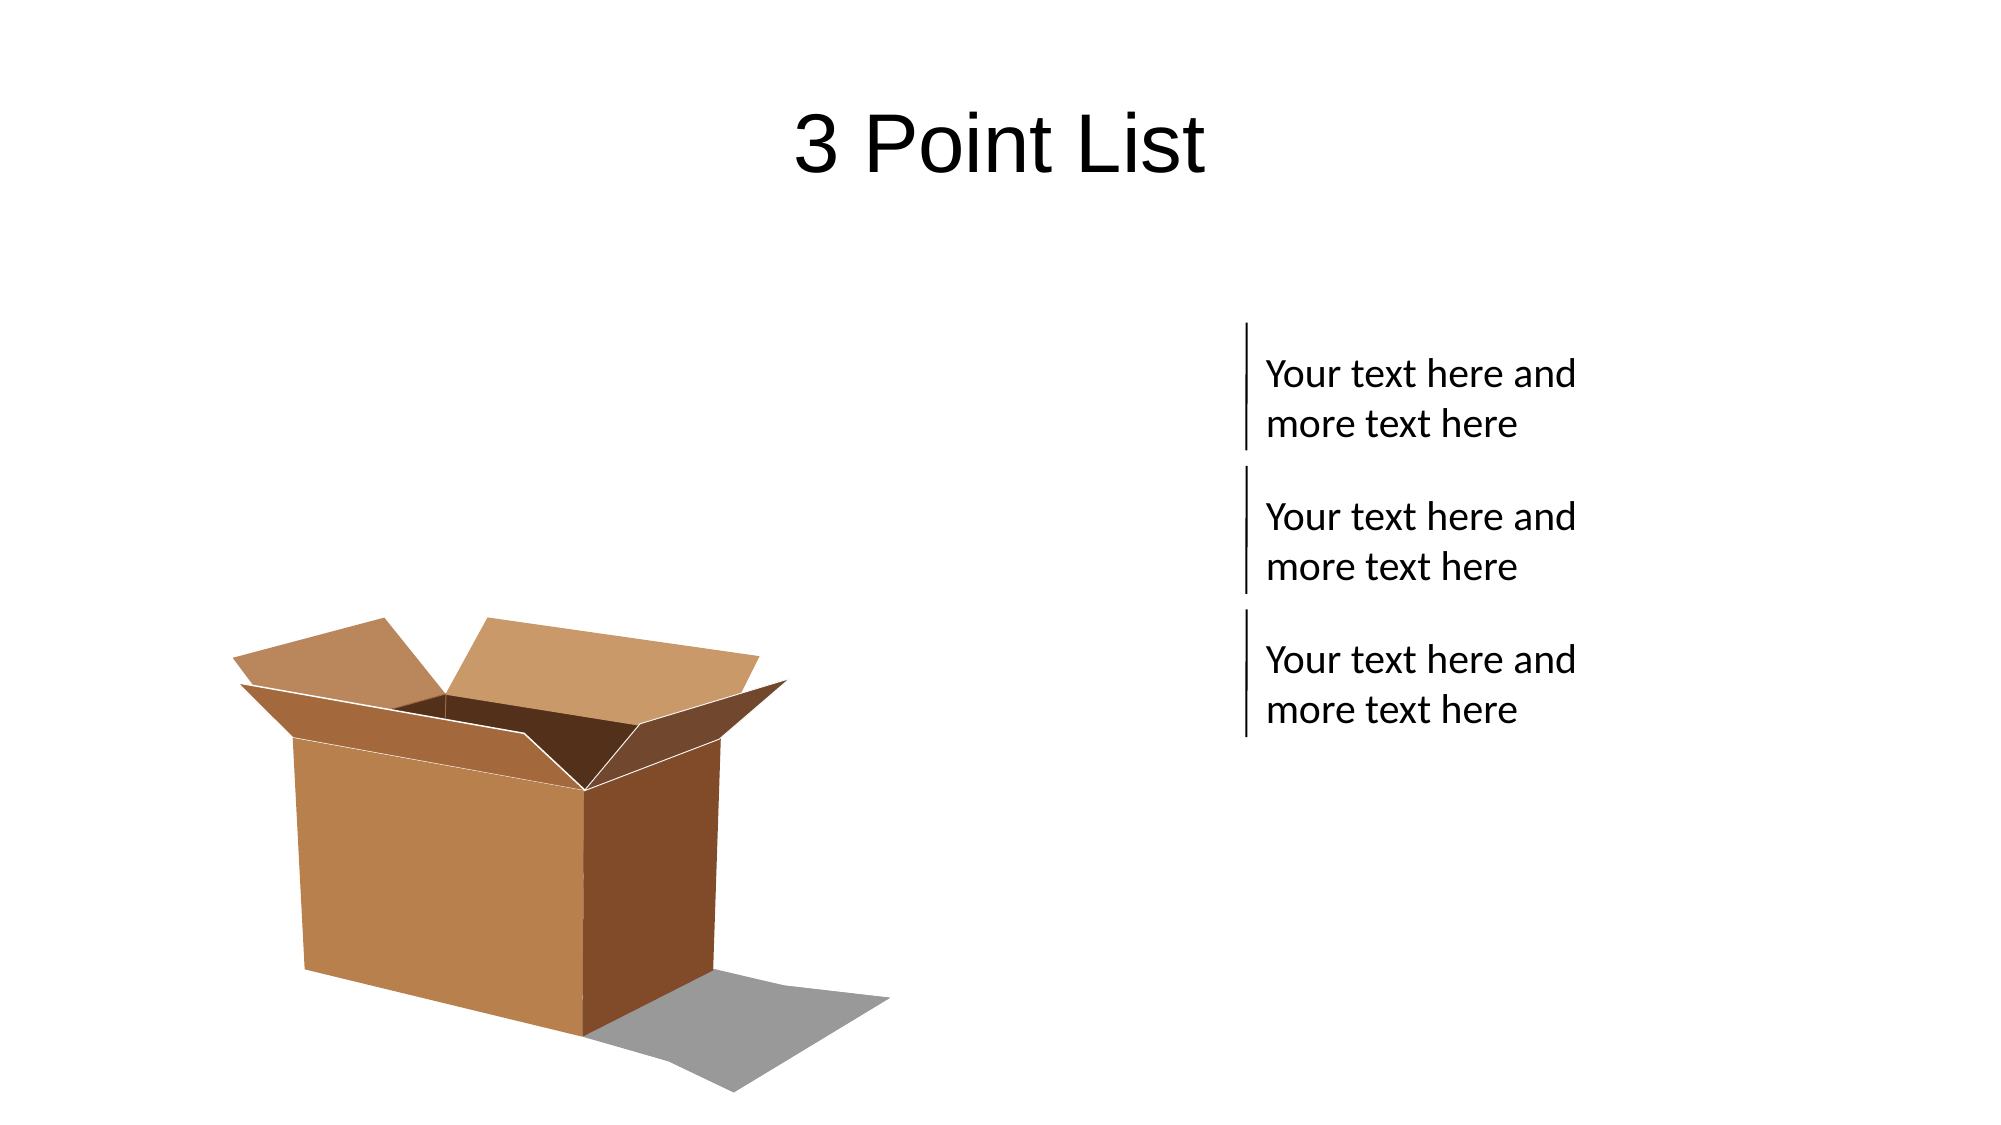

# 3 Point List
Your text here and more text here
Your text here and more text here
Your text here and more text here

1
2
3